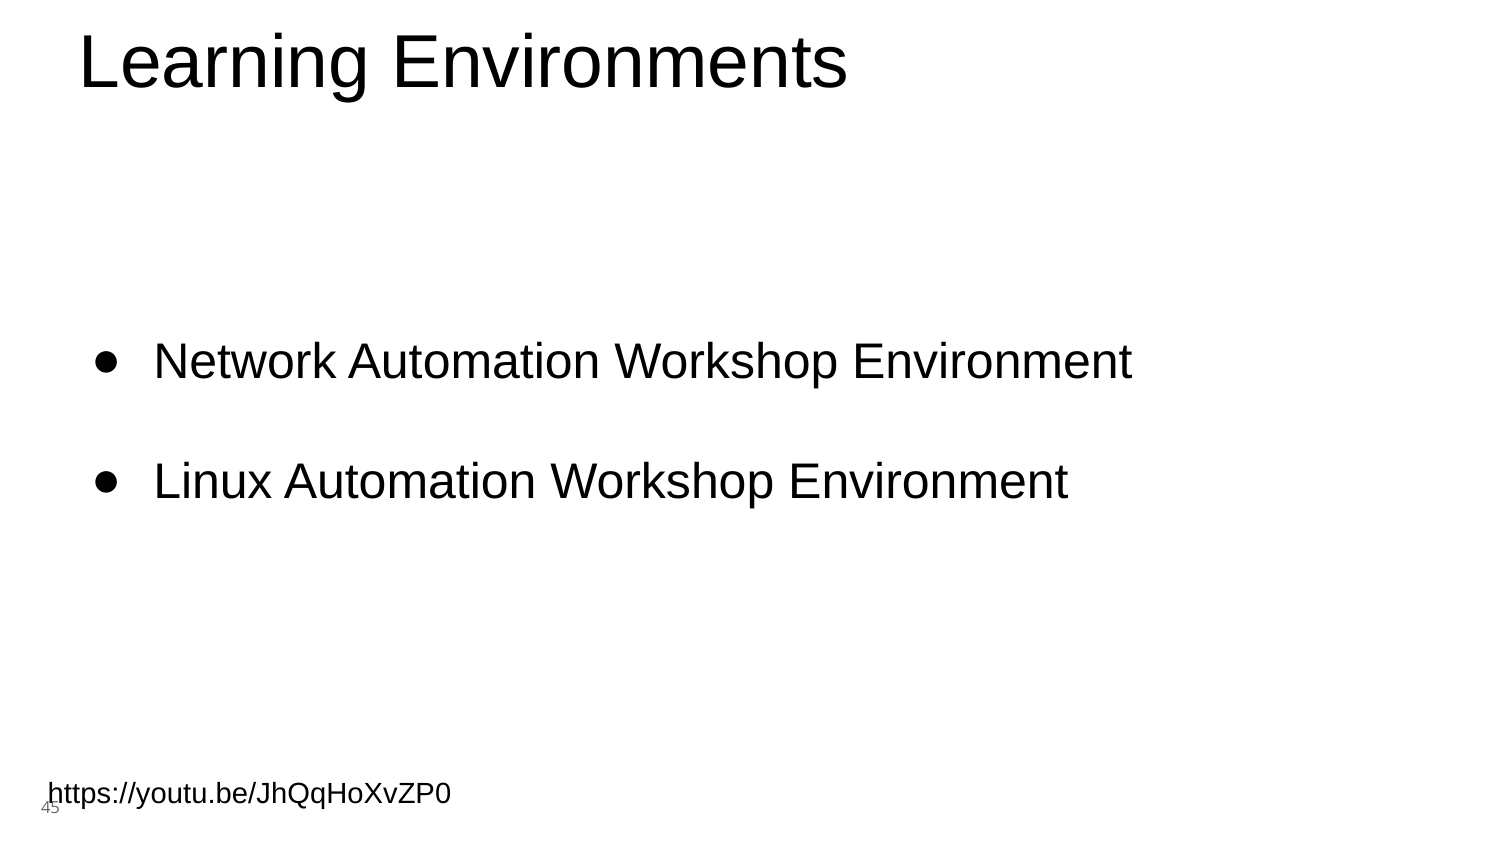

Learning Environments

Network Automation Workshop Environment

Linux Automation Workshop Environment

https://asciinema.org/a/xQGRO6xvTlKiInTeqSx2ZKxho
https://youtu.be/JhQqHoXvZP0